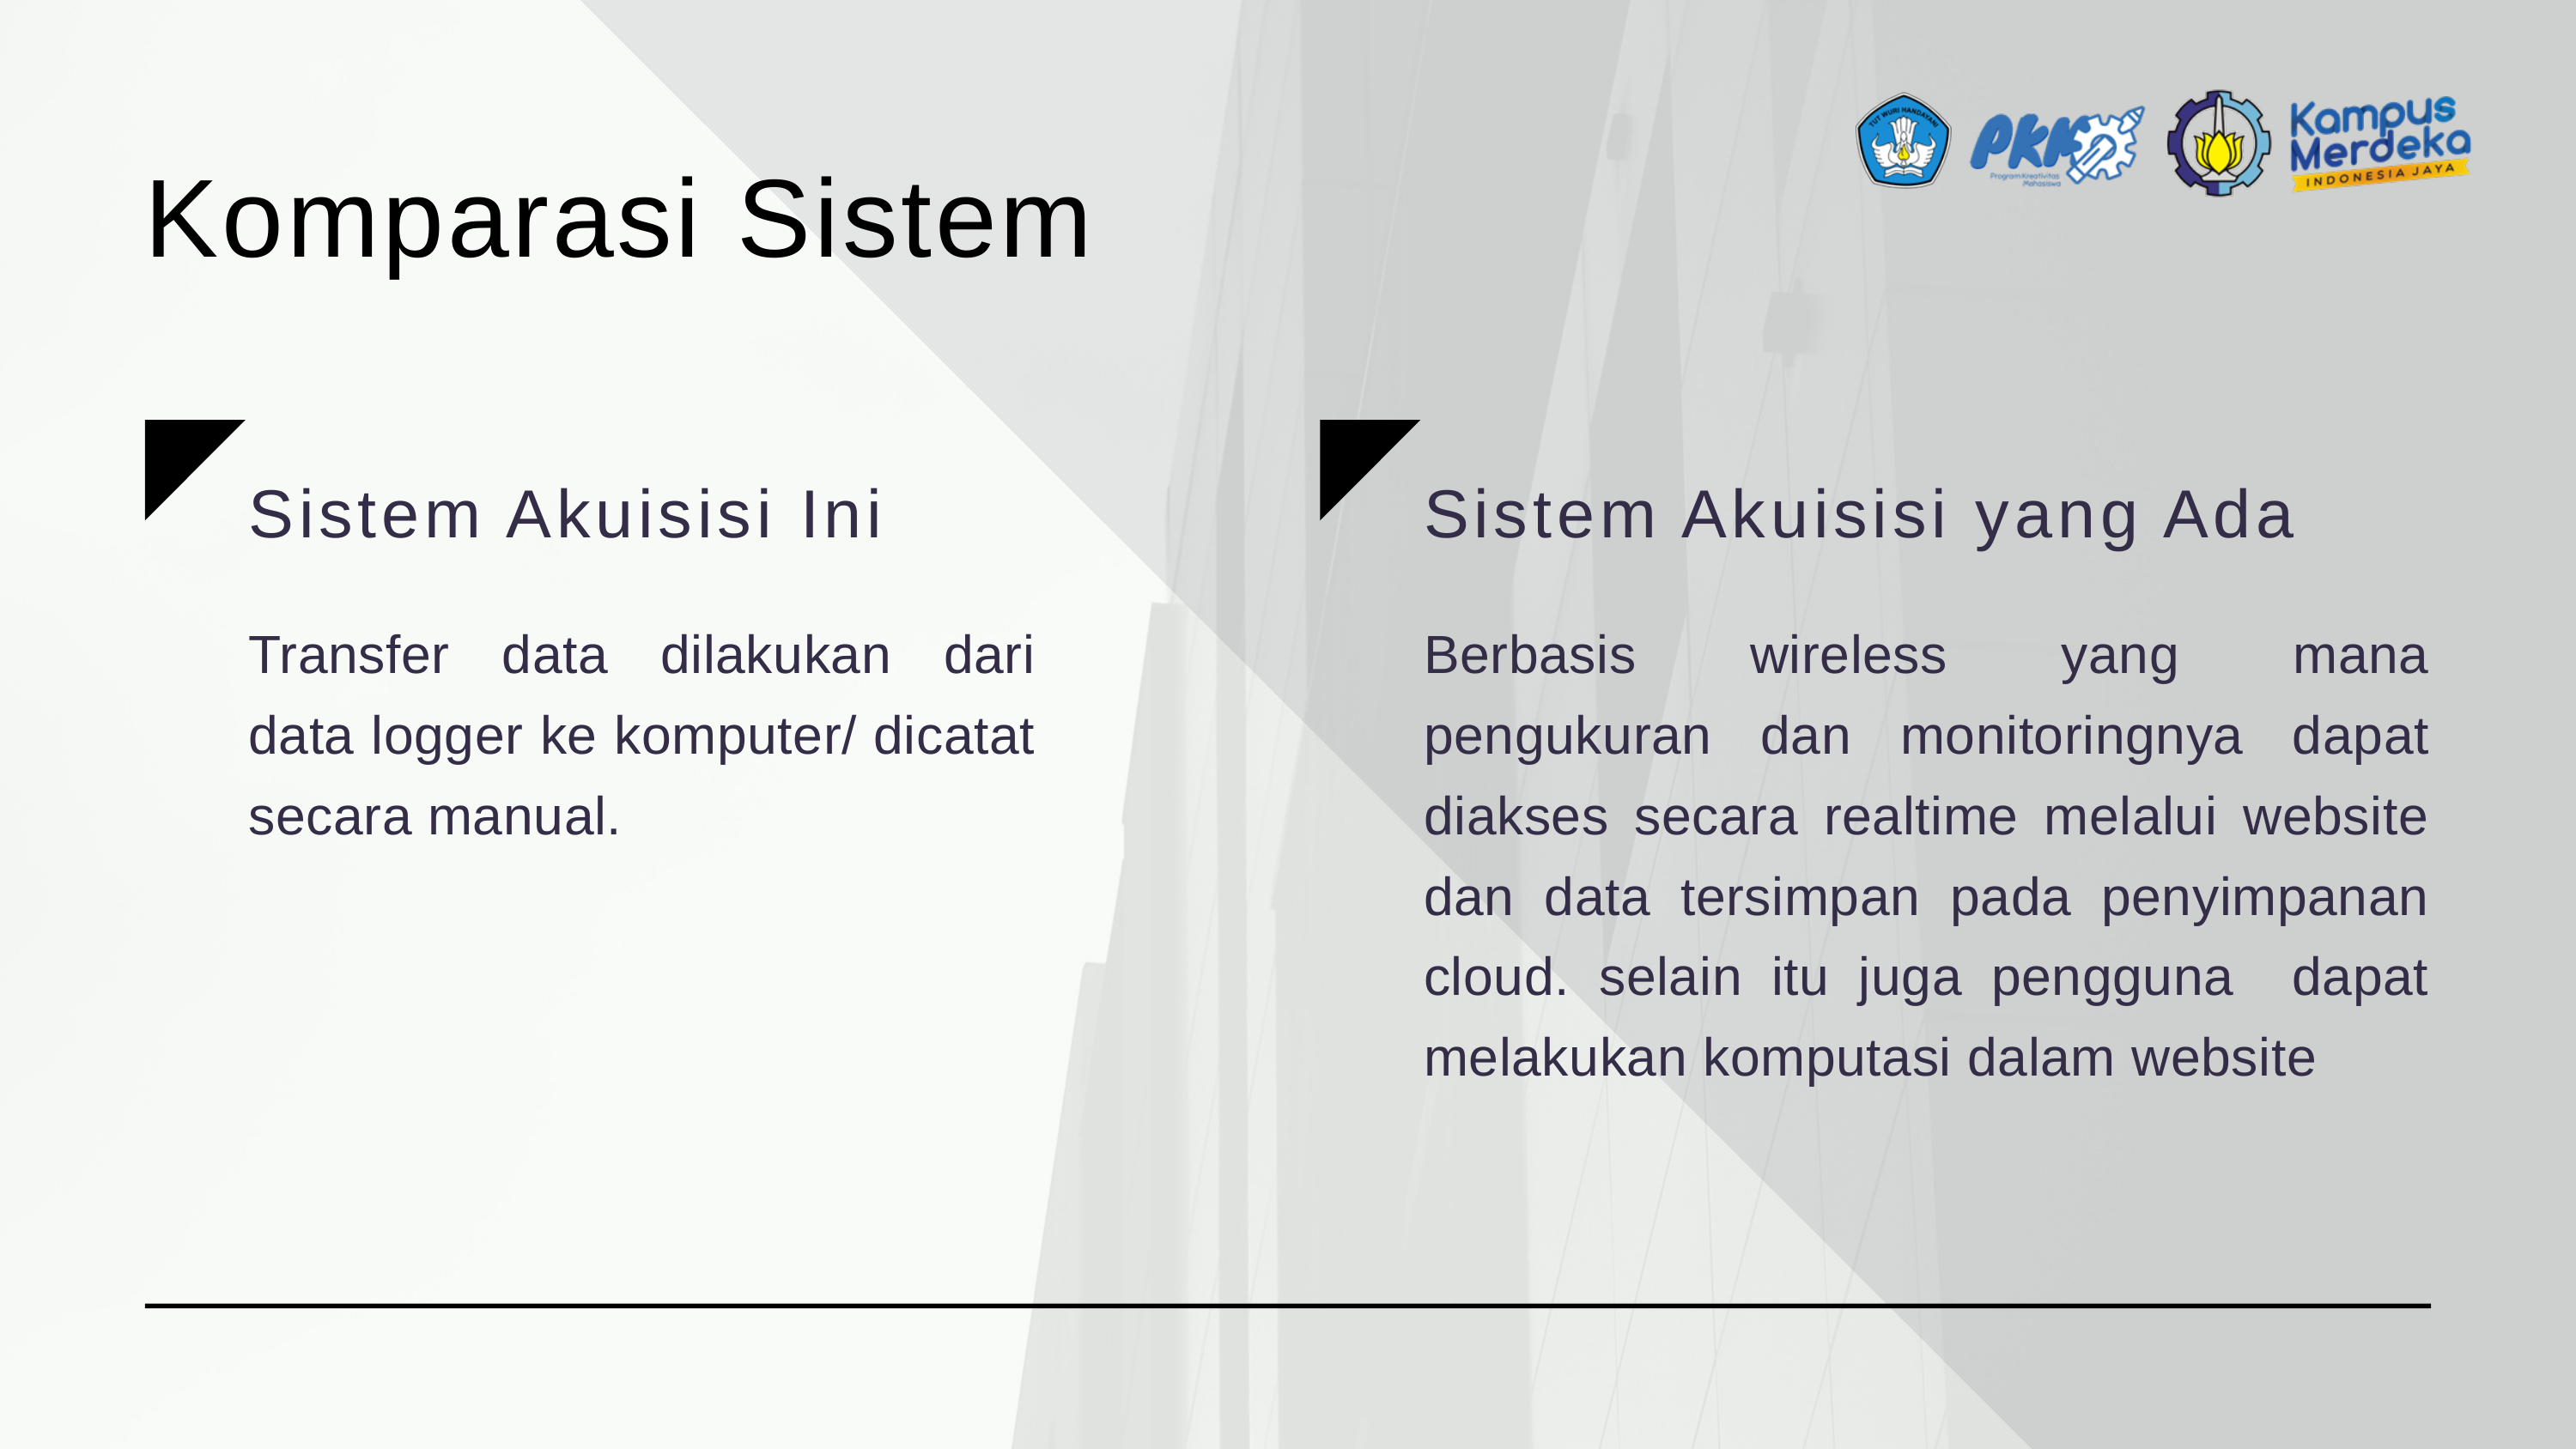

Komparasi Sistem

Sistem Akuisisi Ini
Transfer data dilakukan dari data logger ke komputer/ dicatat secara manual.
Sistem Akuisisi yang Ada
Berbasis wireless yang mana pengukuran dan monitoringnya dapat diakses secara realtime melalui website dan data tersimpan pada penyimpanan cloud. selain itu juga pengguna  dapat melakukan komputasi dalam website